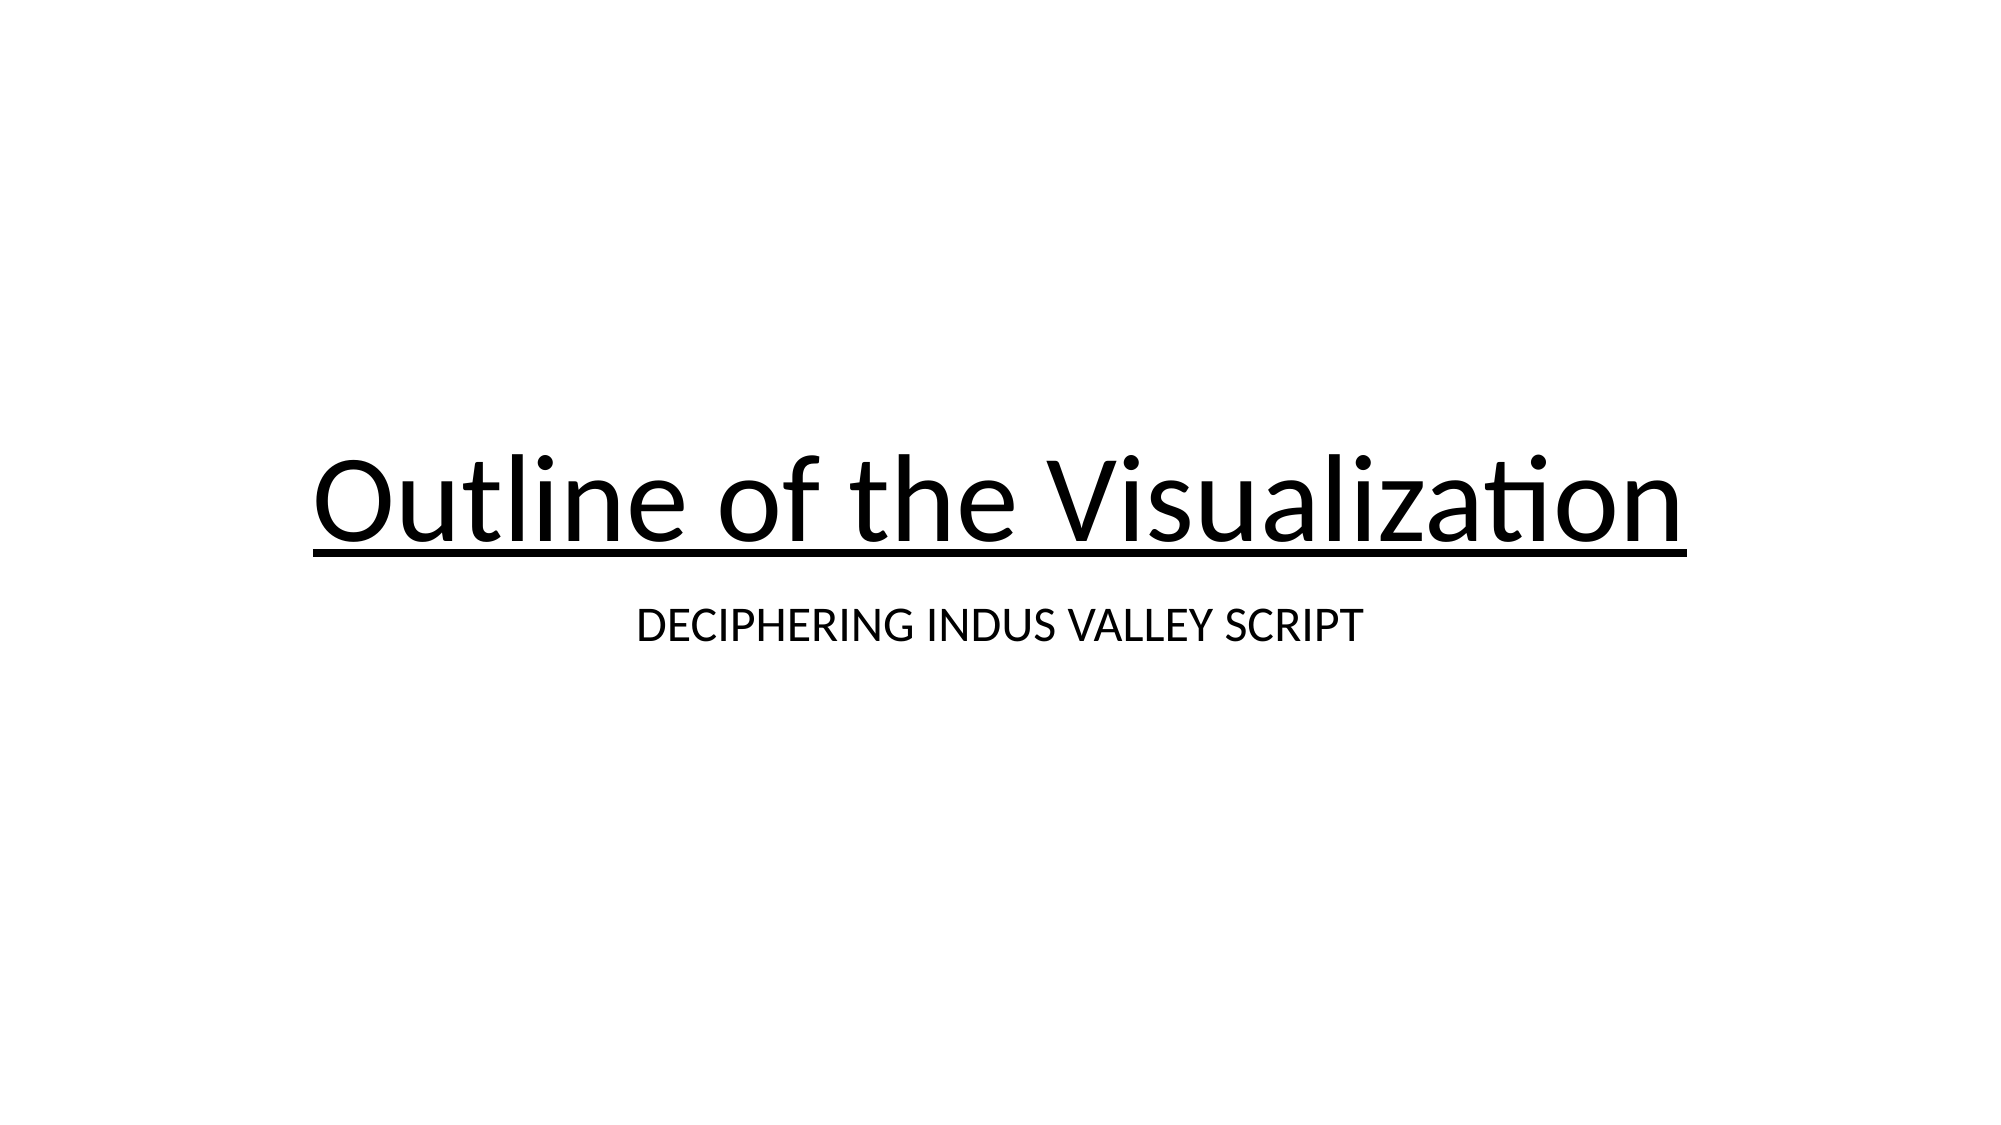

# Outline of the Visualization
DECIPHERING INDUS VALLEY SCRIPT